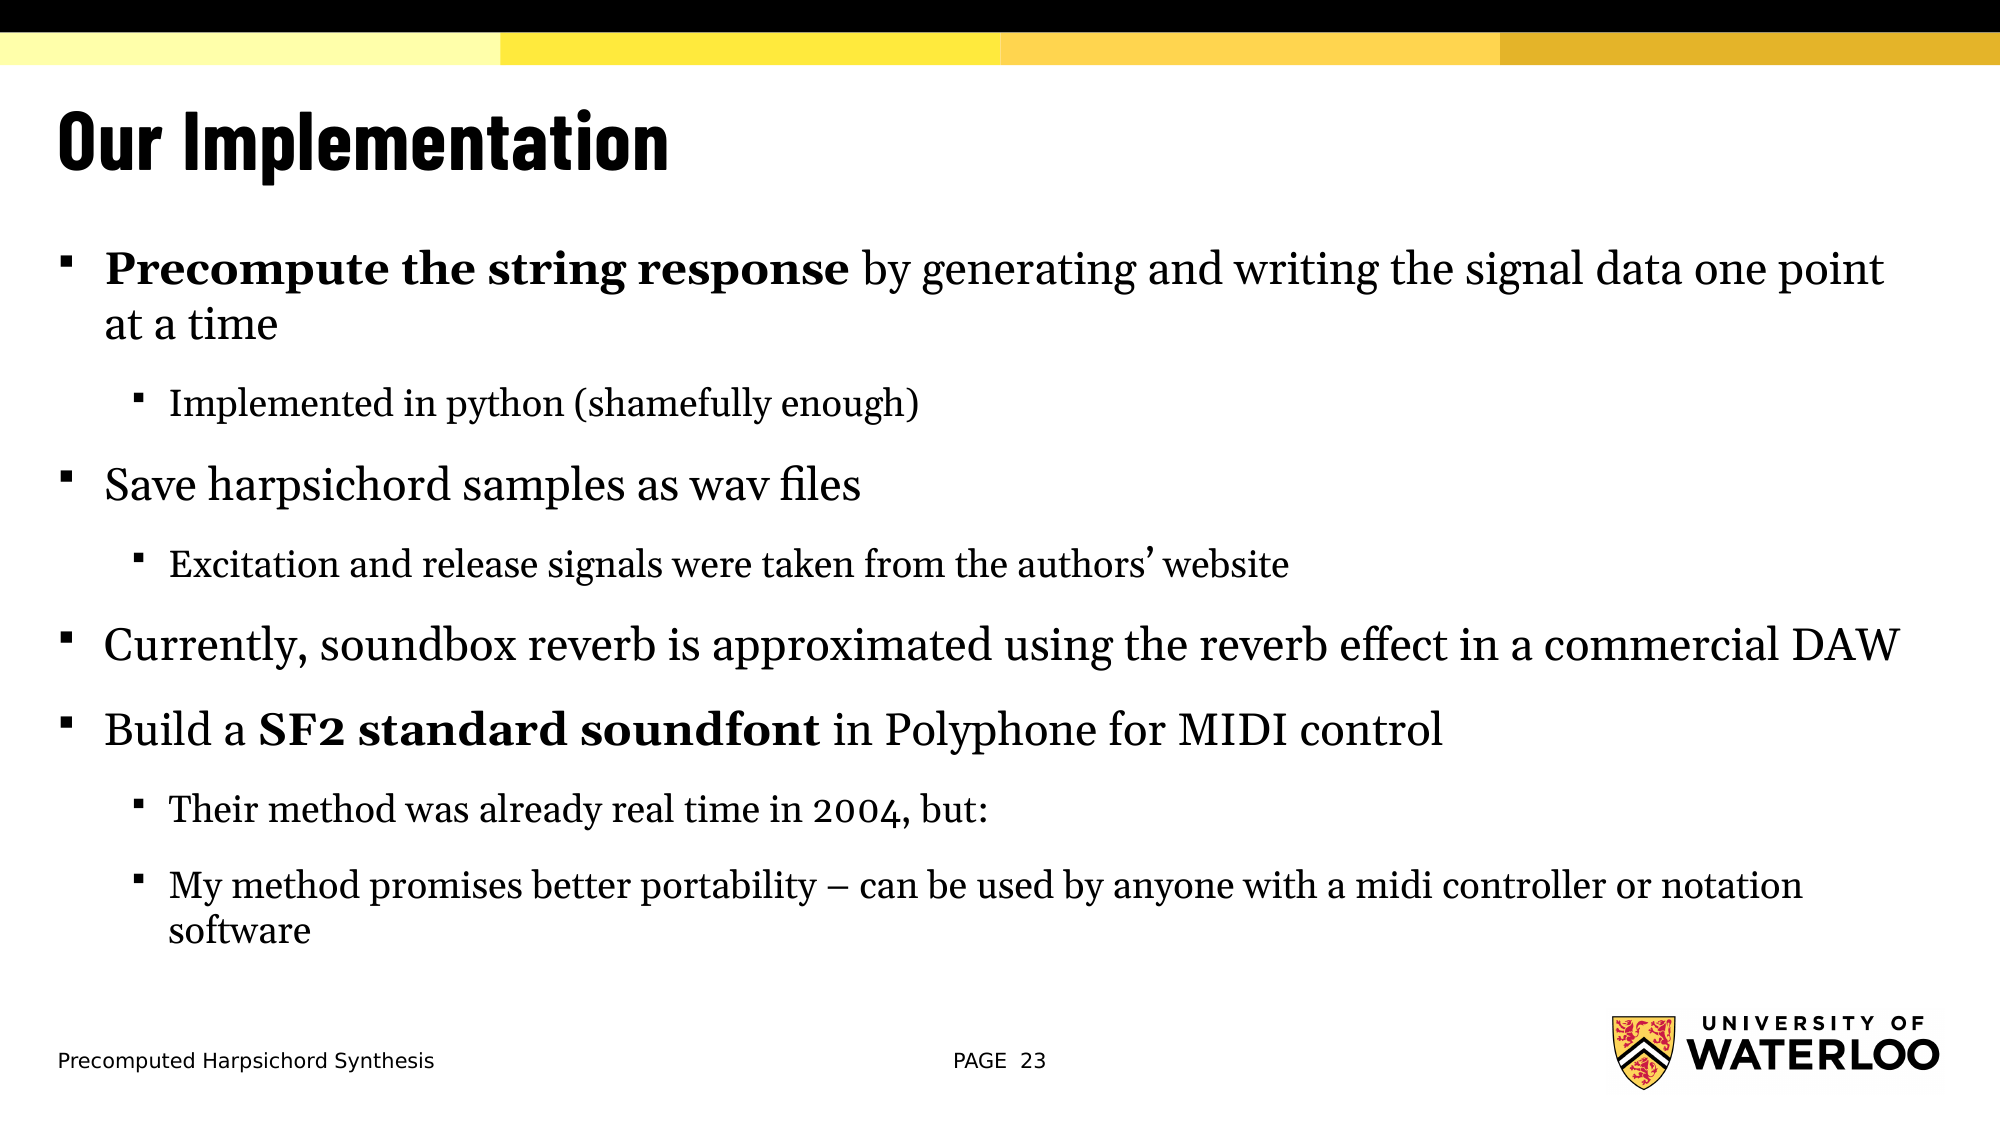

# Our Implementation
Precompute the string response by generating and writing the signal data one point at a time
Implemented in python (shamefully enough)
Save harpsichord samples as wav files
Excitation and release signals were taken from the authors’ website
Currently, soundbox reverb is approximated using the reverb effect in a commercial DAW
Build a SF2 standard soundfont in Polyphone for MIDI control
Their method was already real time in 2004, but:
My method promises better portability – can be used by anyone with a midi controller or notation software
Precomputed Harpsichord Synthesis
PAGE  23